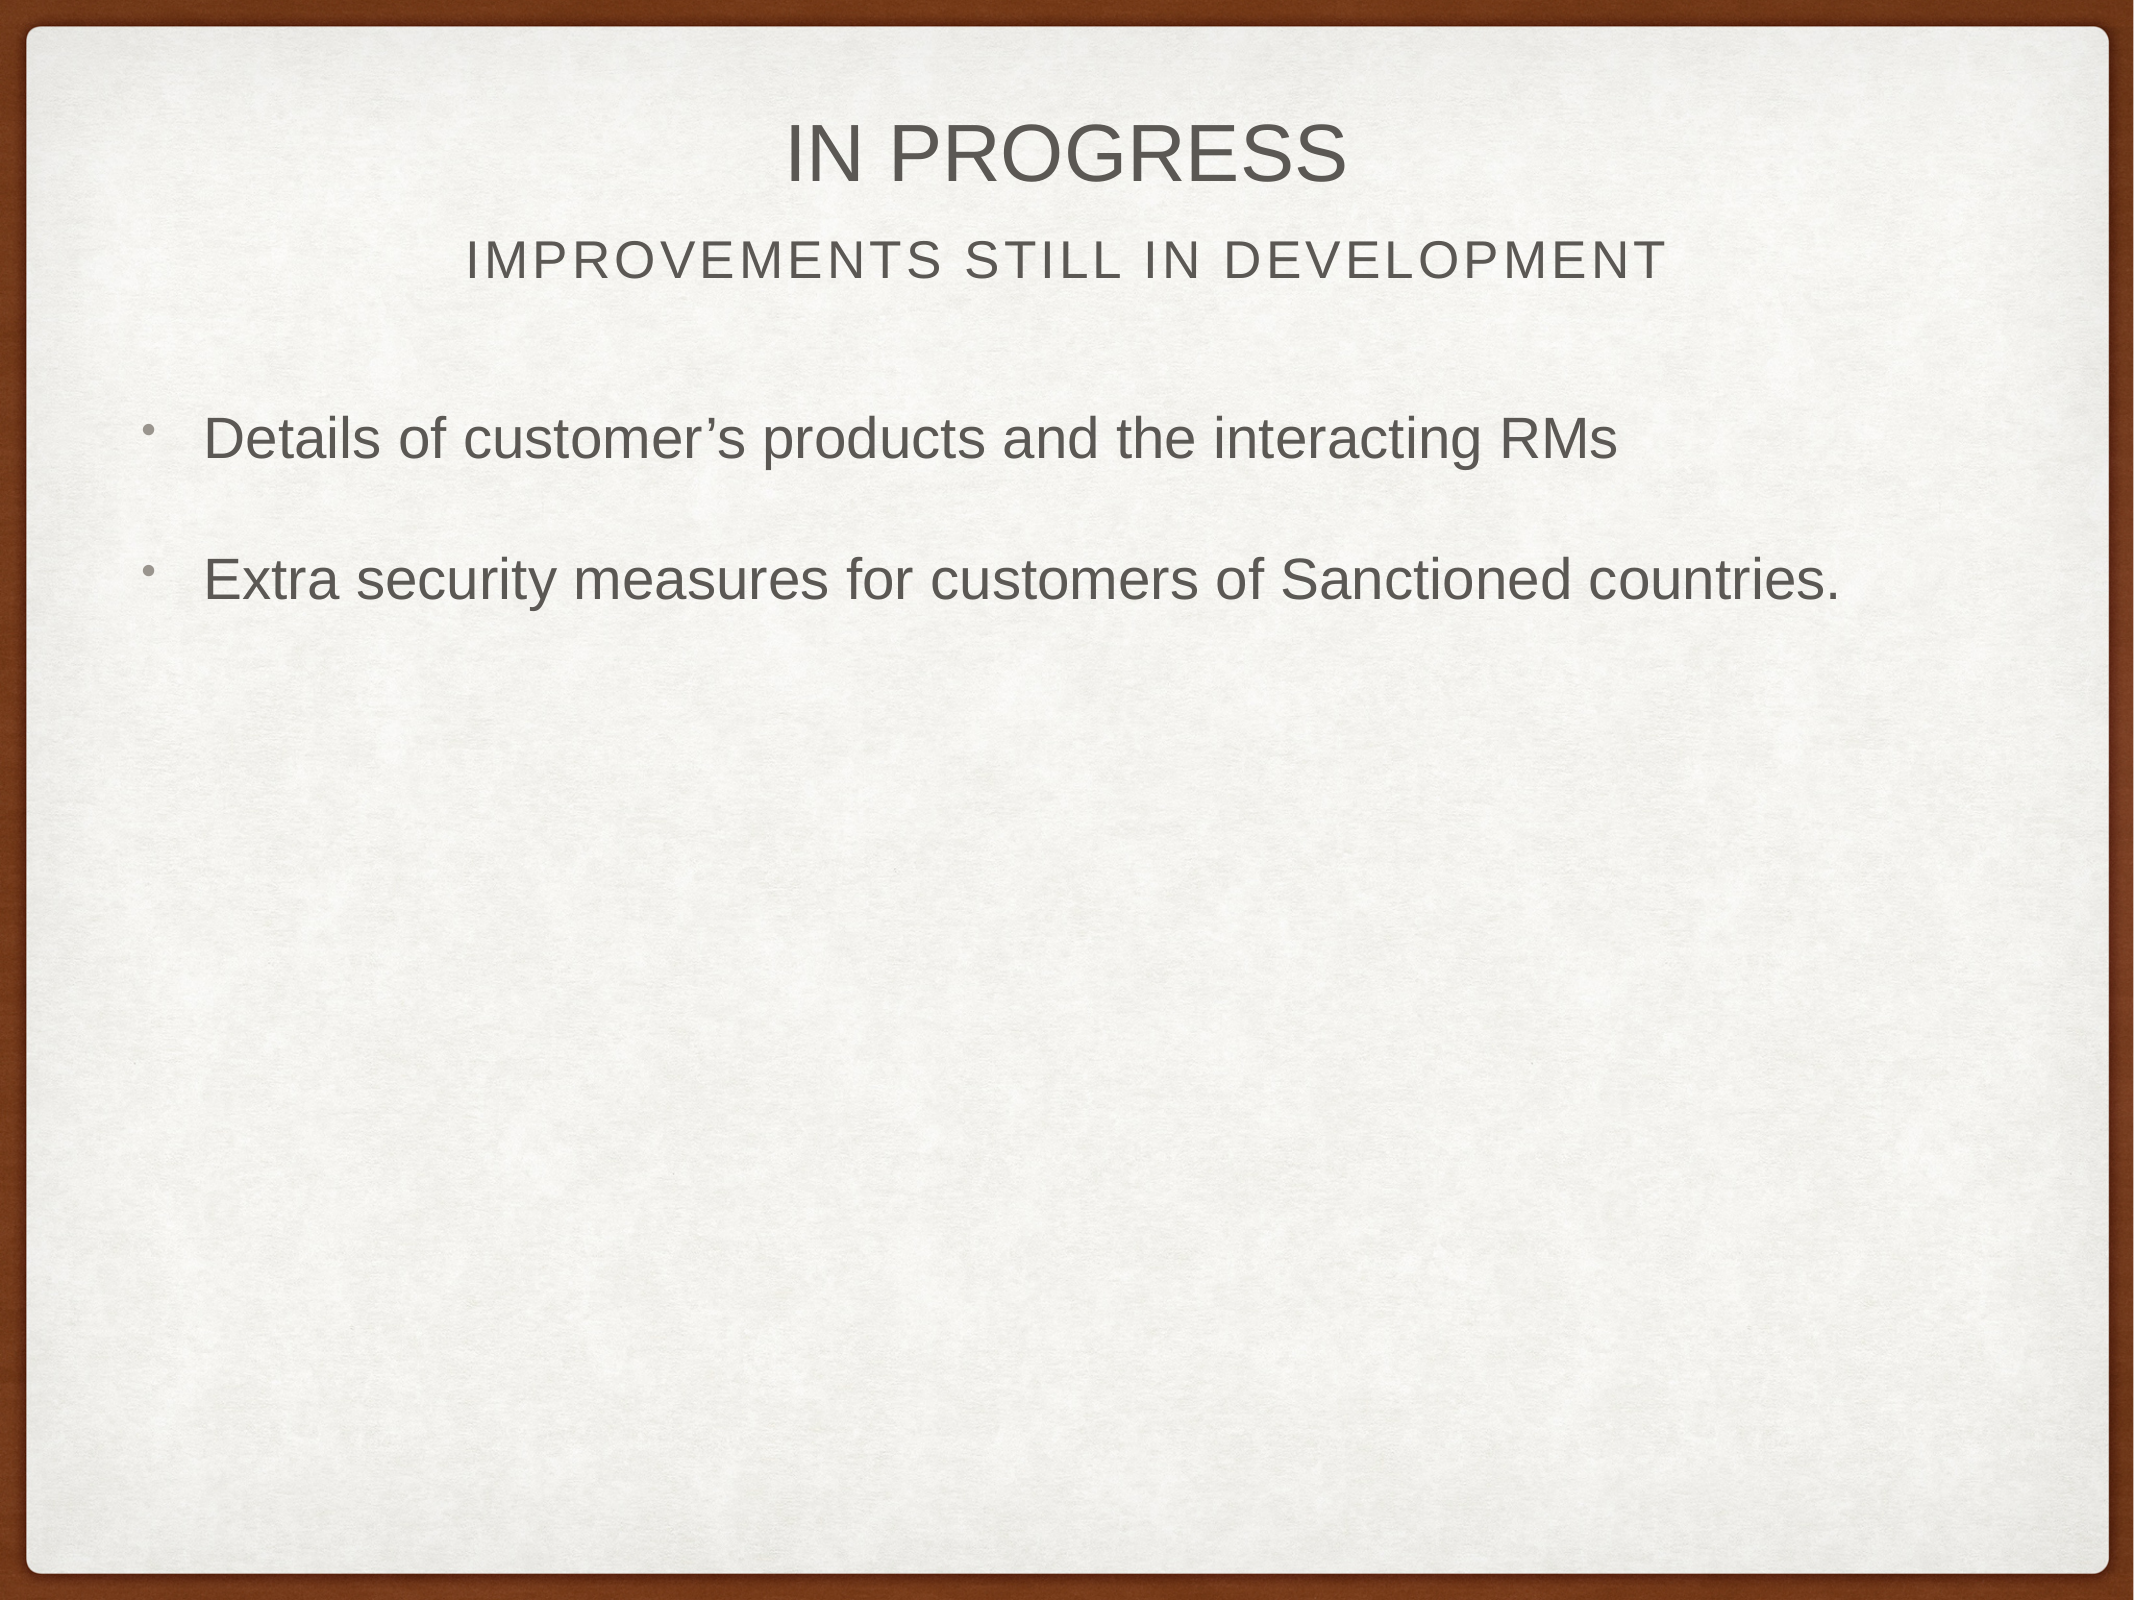

# In Progress
Improvements still in development
Details of customer’s products and the interacting RMs
Extra security measures for customers of Sanctioned countries.